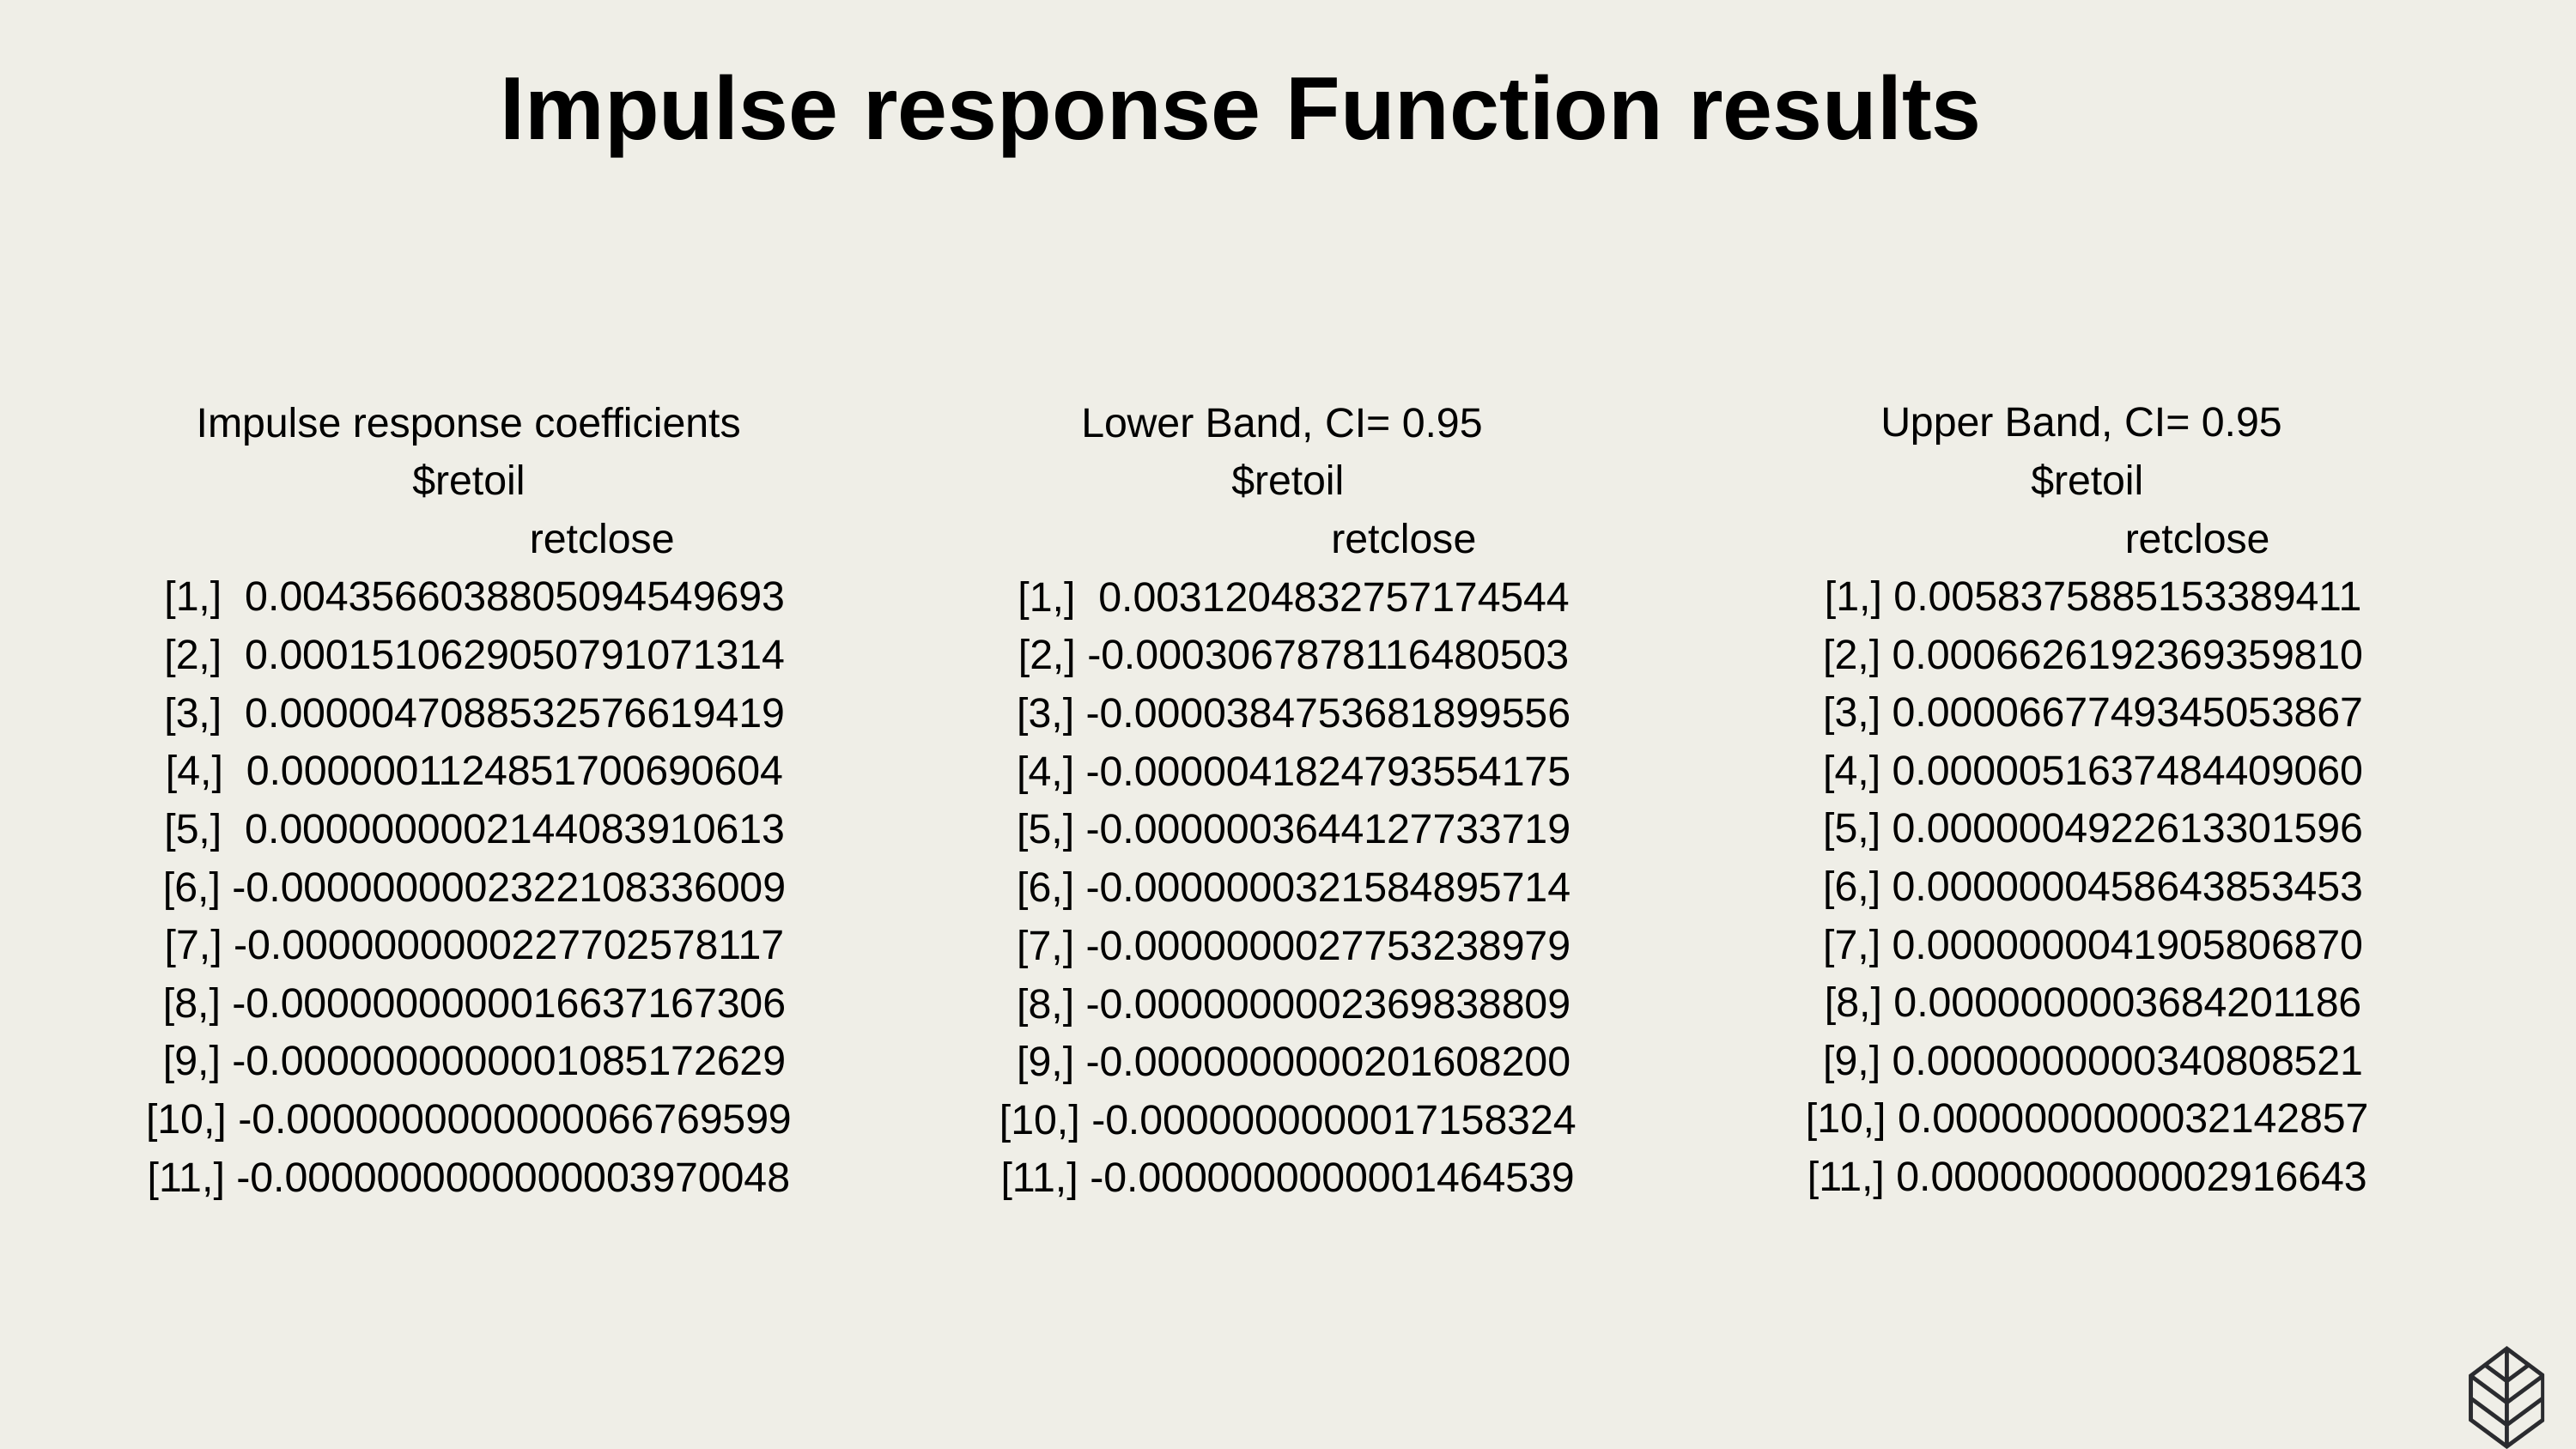

Impulse response Function results
Impulse response coefficients
$retoil
                       retclose
 [1,]  0.0043566038805094549693
 [2,]  0.0001510629050791071314
 [3,]  0.0000047088532576619419
 [4,]  0.0000001124851700690604
 [5,]  0.0000000002144083910613
 [6,] -0.0000000002322108336009
 [7,] -0.0000000000227702578117
 [8,] -0.0000000000016637167306
 [9,] -0.0000000000001085172629
[10,] -0.0000000000000066769599
[11,] -0.0000000000000003970048

Lower Band, CI= 0.95
$retoil
                    retclose
 [1,]  0.0031204832757174544
 [2,] -0.0003067878116480503
 [3,] -0.0000384753681899556
 [4,] -0.0000041824793554175
 [5,] -0.0000003644127733719
 [6,] -0.0000000321584895714
 [7,] -0.0000000027753238979
 [8,] -0.0000000002369838809
 [9,] -0.0000000000201608200
[10,] -0.0000000000017158324
[11,] -0.0000000000001464539
Upper Band, CI= 0.95
$retoil
                   retclose
 [1,] 0.0058375885153389411
 [2,] 0.0006626192369359810
 [3,] 0.0000667749345053867
 [4,] 0.0000051637484409060
 [5,] 0.0000004922613301596
 [6,] 0.0000000458643853453
 [7,] 0.0000000041905806870
 [8,] 0.0000000003684201186
 [9,] 0.0000000000340808521
[10,] 0.0000000000032142857
[11,] 0.0000000000002916643